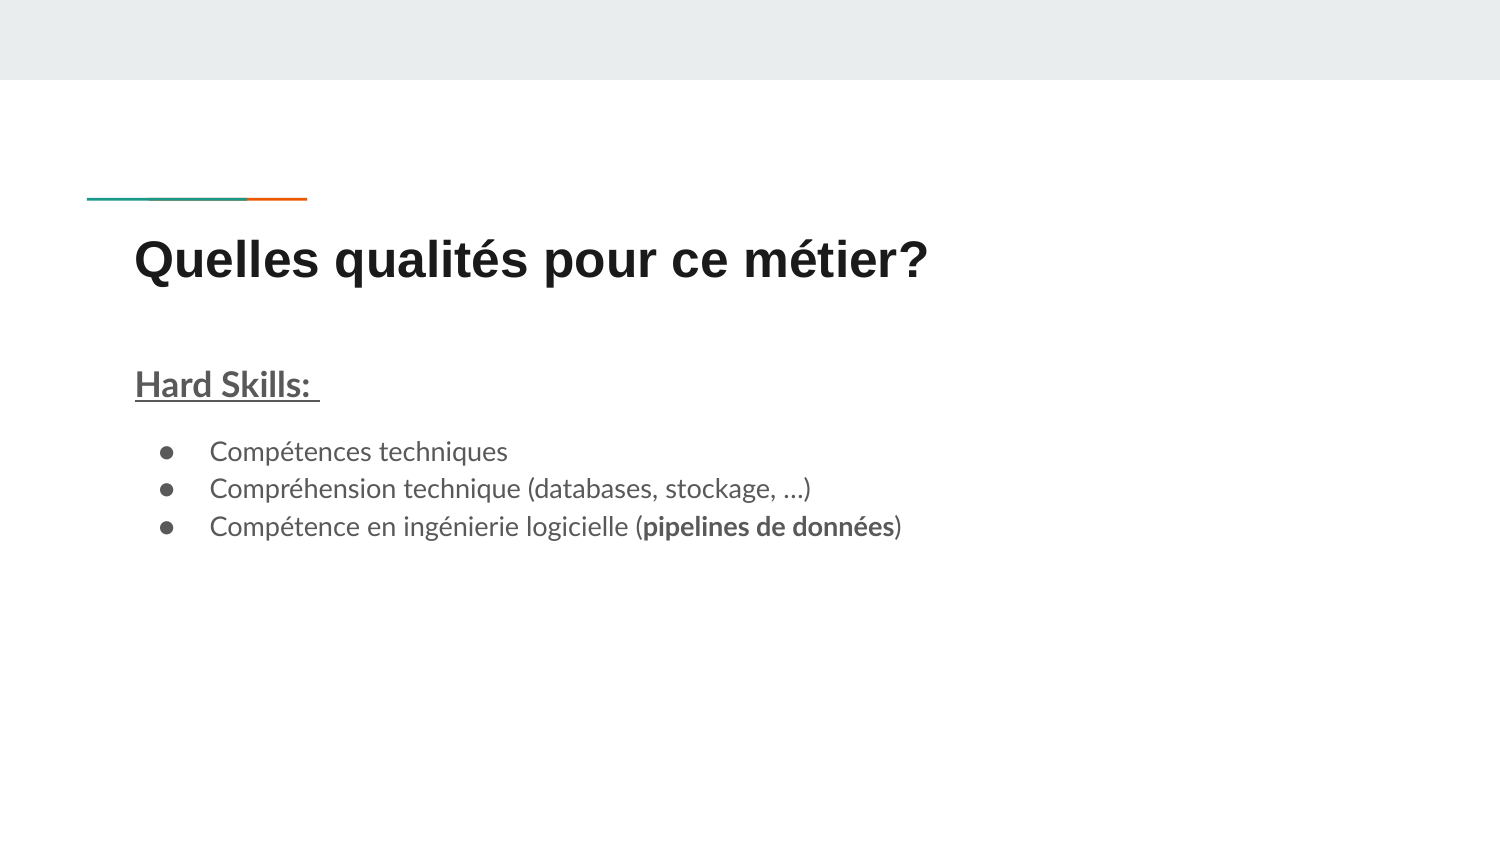

# Quelles qualités pour ce métier?
Hard Skills:
Compétences techniques
Compréhension technique (databases, stockage, …)
Compétence en ingénierie logicielle (pipelines de données)